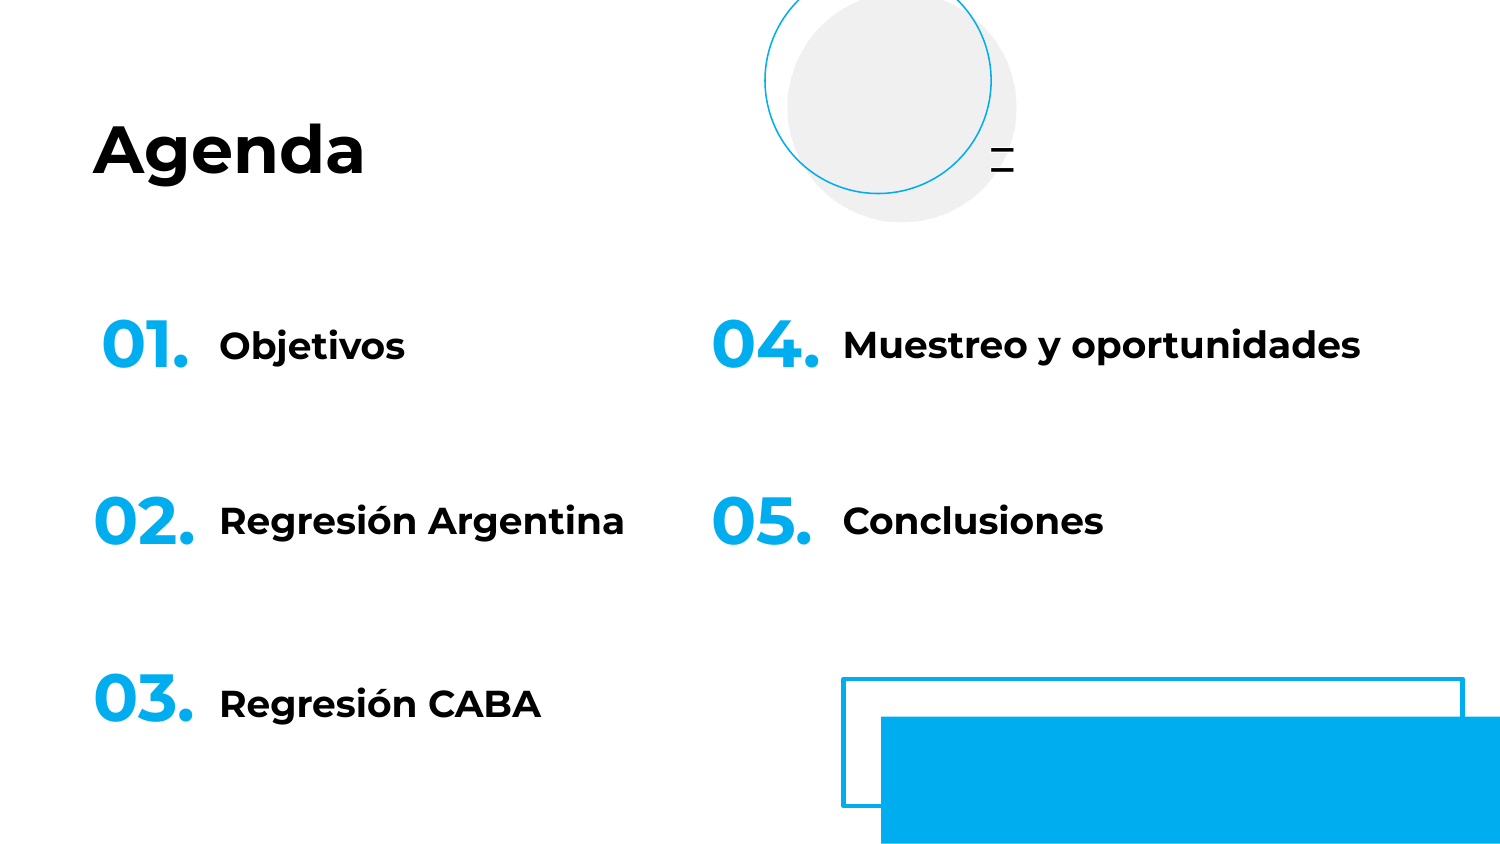

Agenda
01.
04.
Muestreo y oportunidades
Objetivos
02.
05.
Regresión Argentina
Conclusiones
03.

Regresión CABA